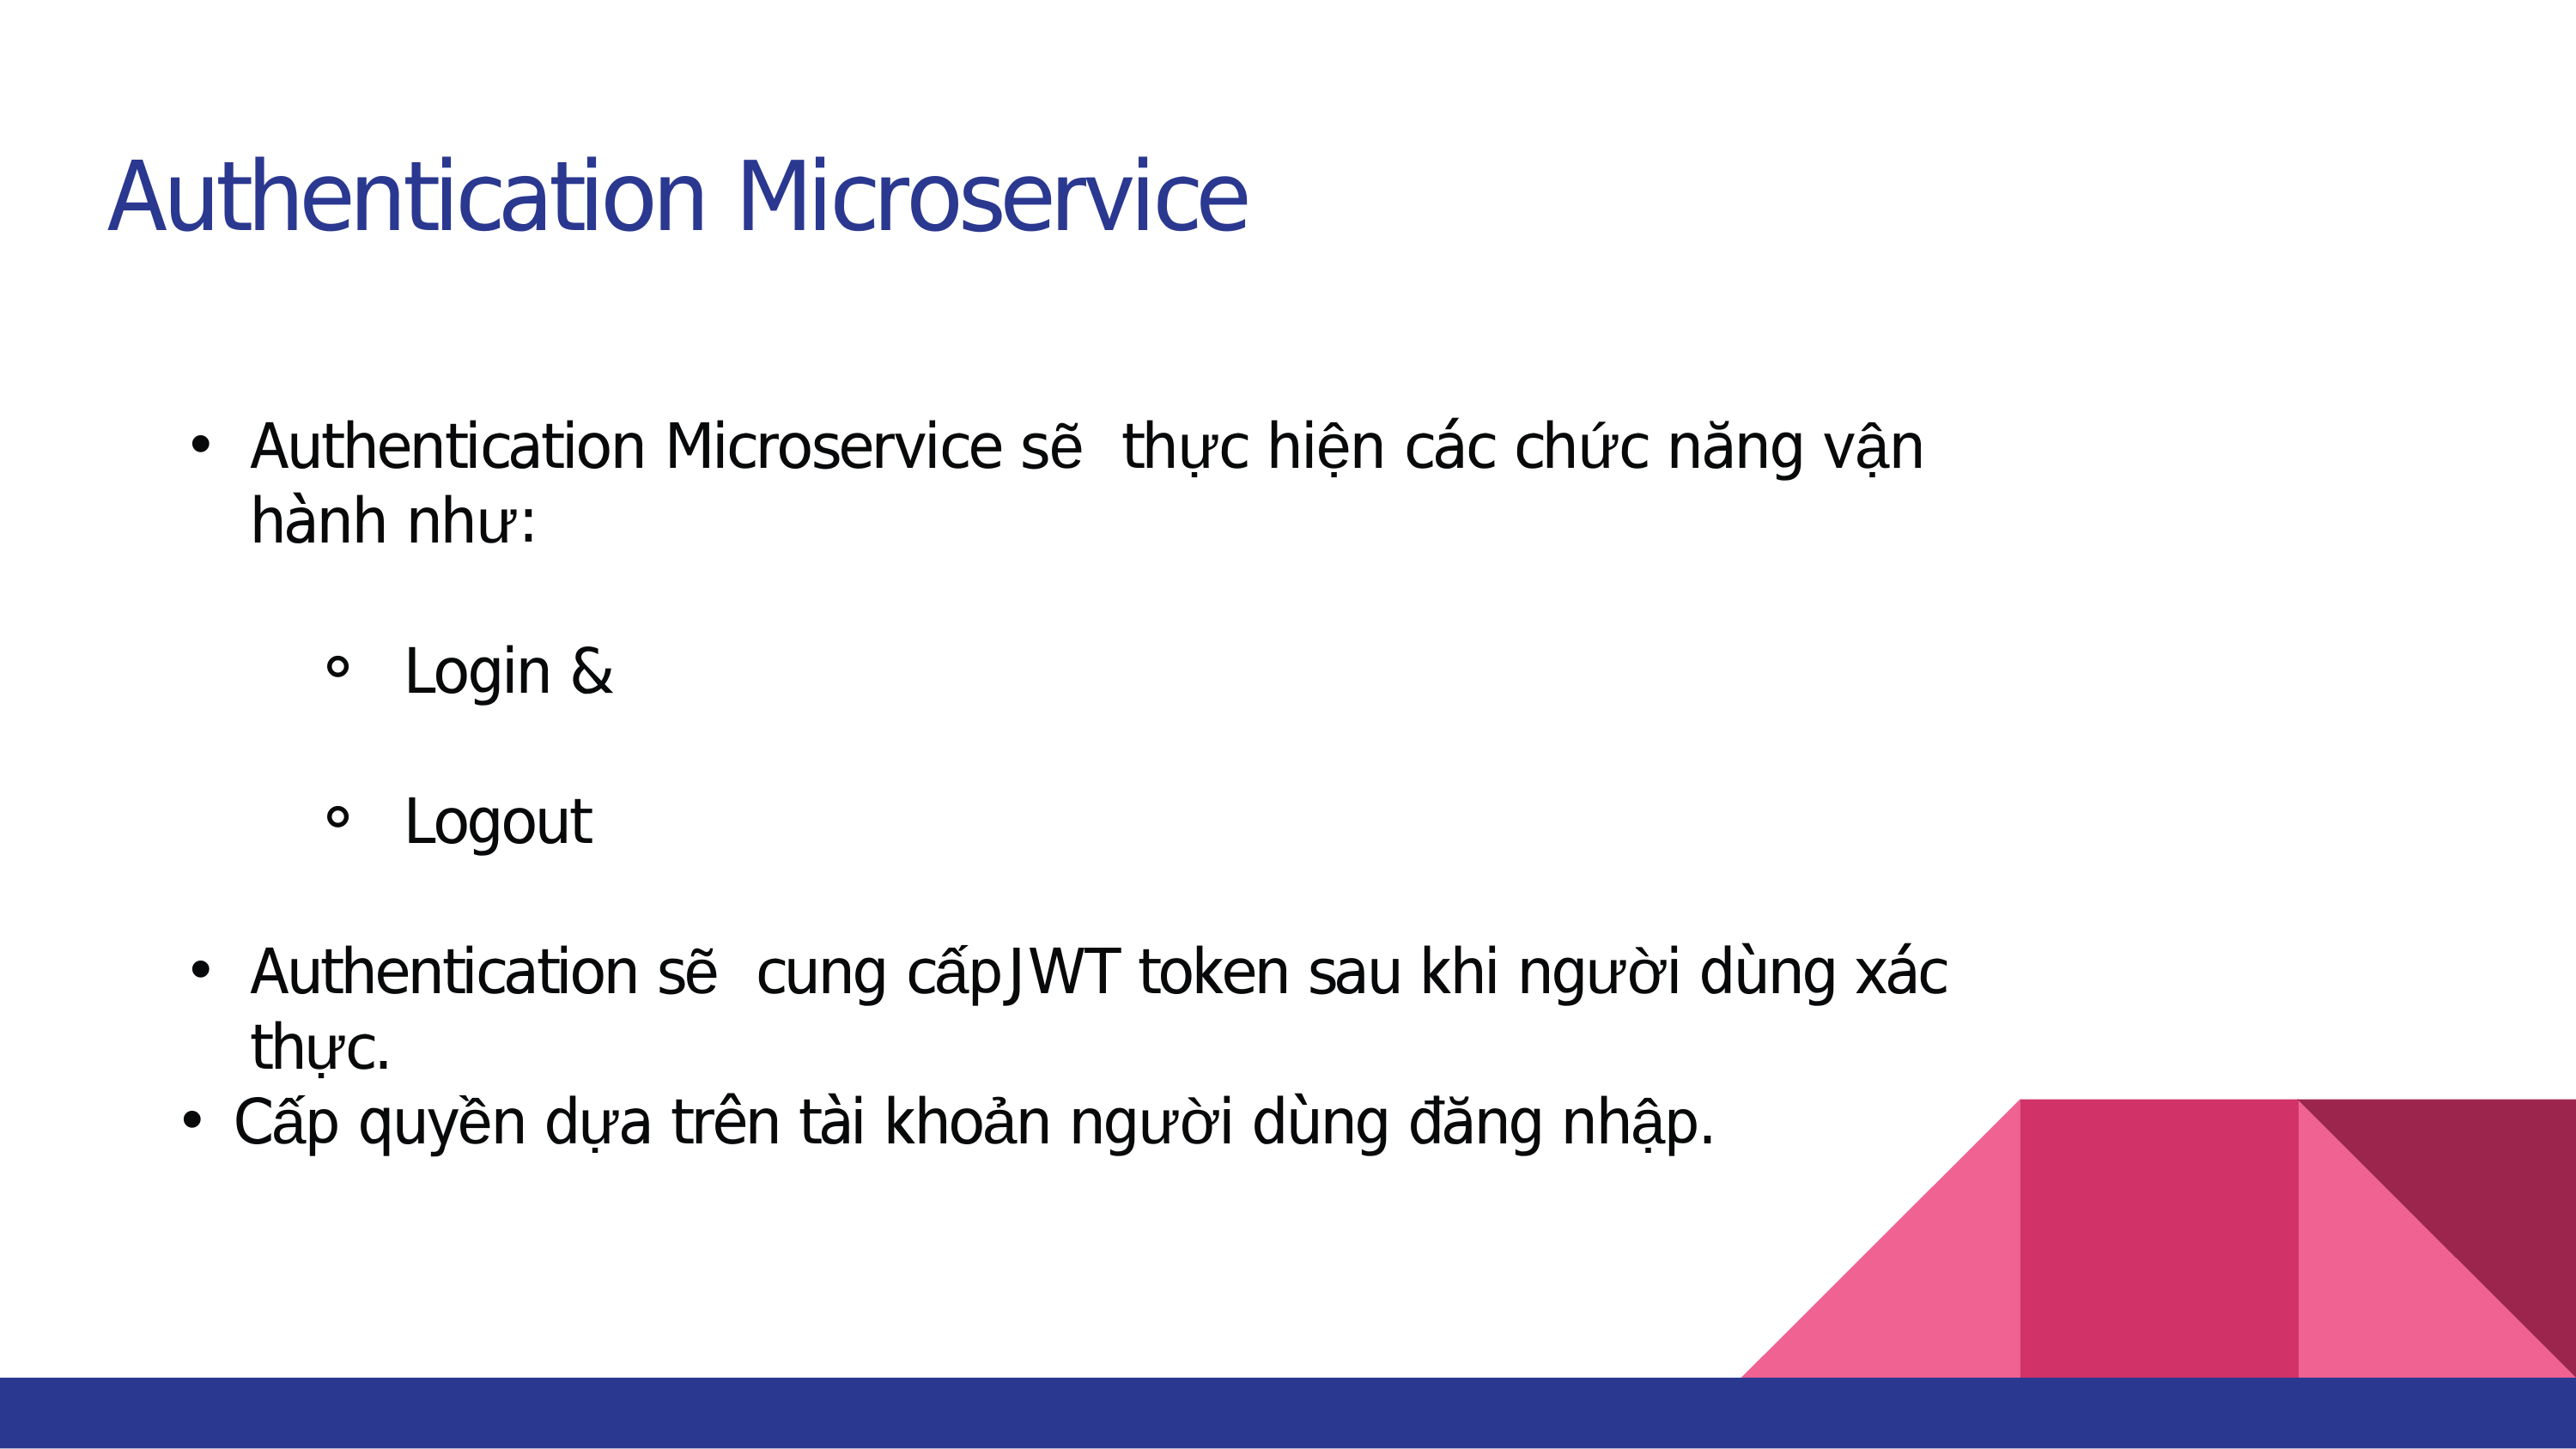

Authentication Microservice
Authentication Microservice sẽ  thực hiện các chức năng vận hành như:

Login &

Logout

Authentication sẽ  cung cấpJWT token sau khi người dùng xác thực.
Cấp quyền dựa trên tài khoản người dùng đăng nhập.